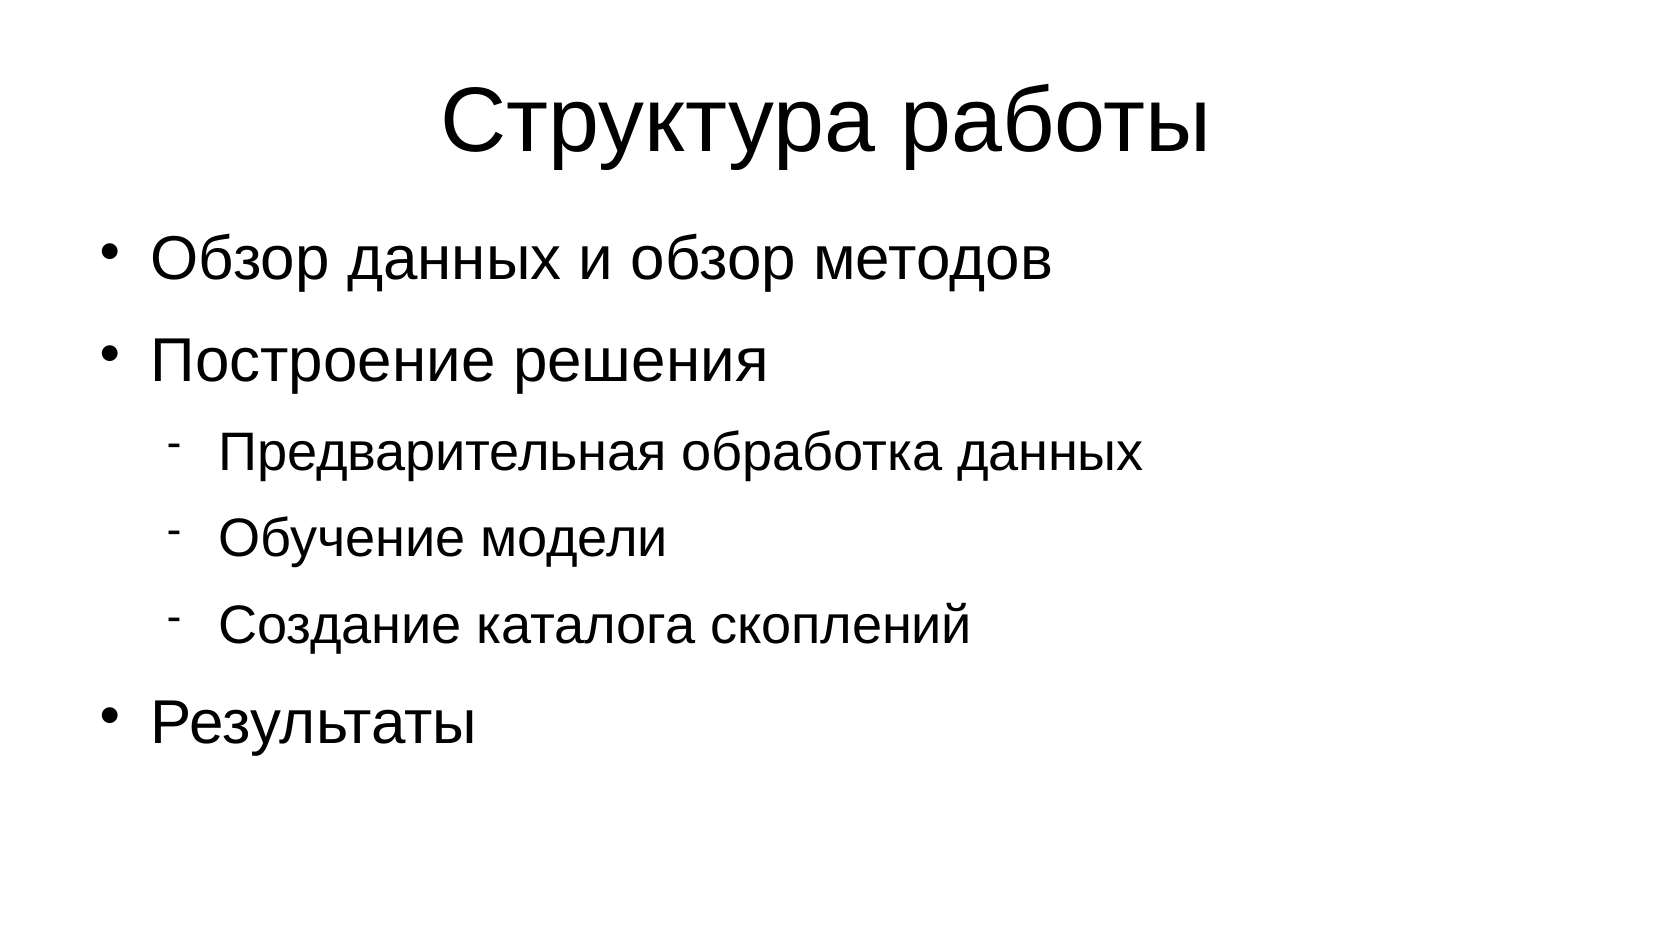

Структура работы
Обзор данных и обзор методов
Построение решения
Предварительная обработка данных
Обучение модели
Создание каталога скоплений
Результаты